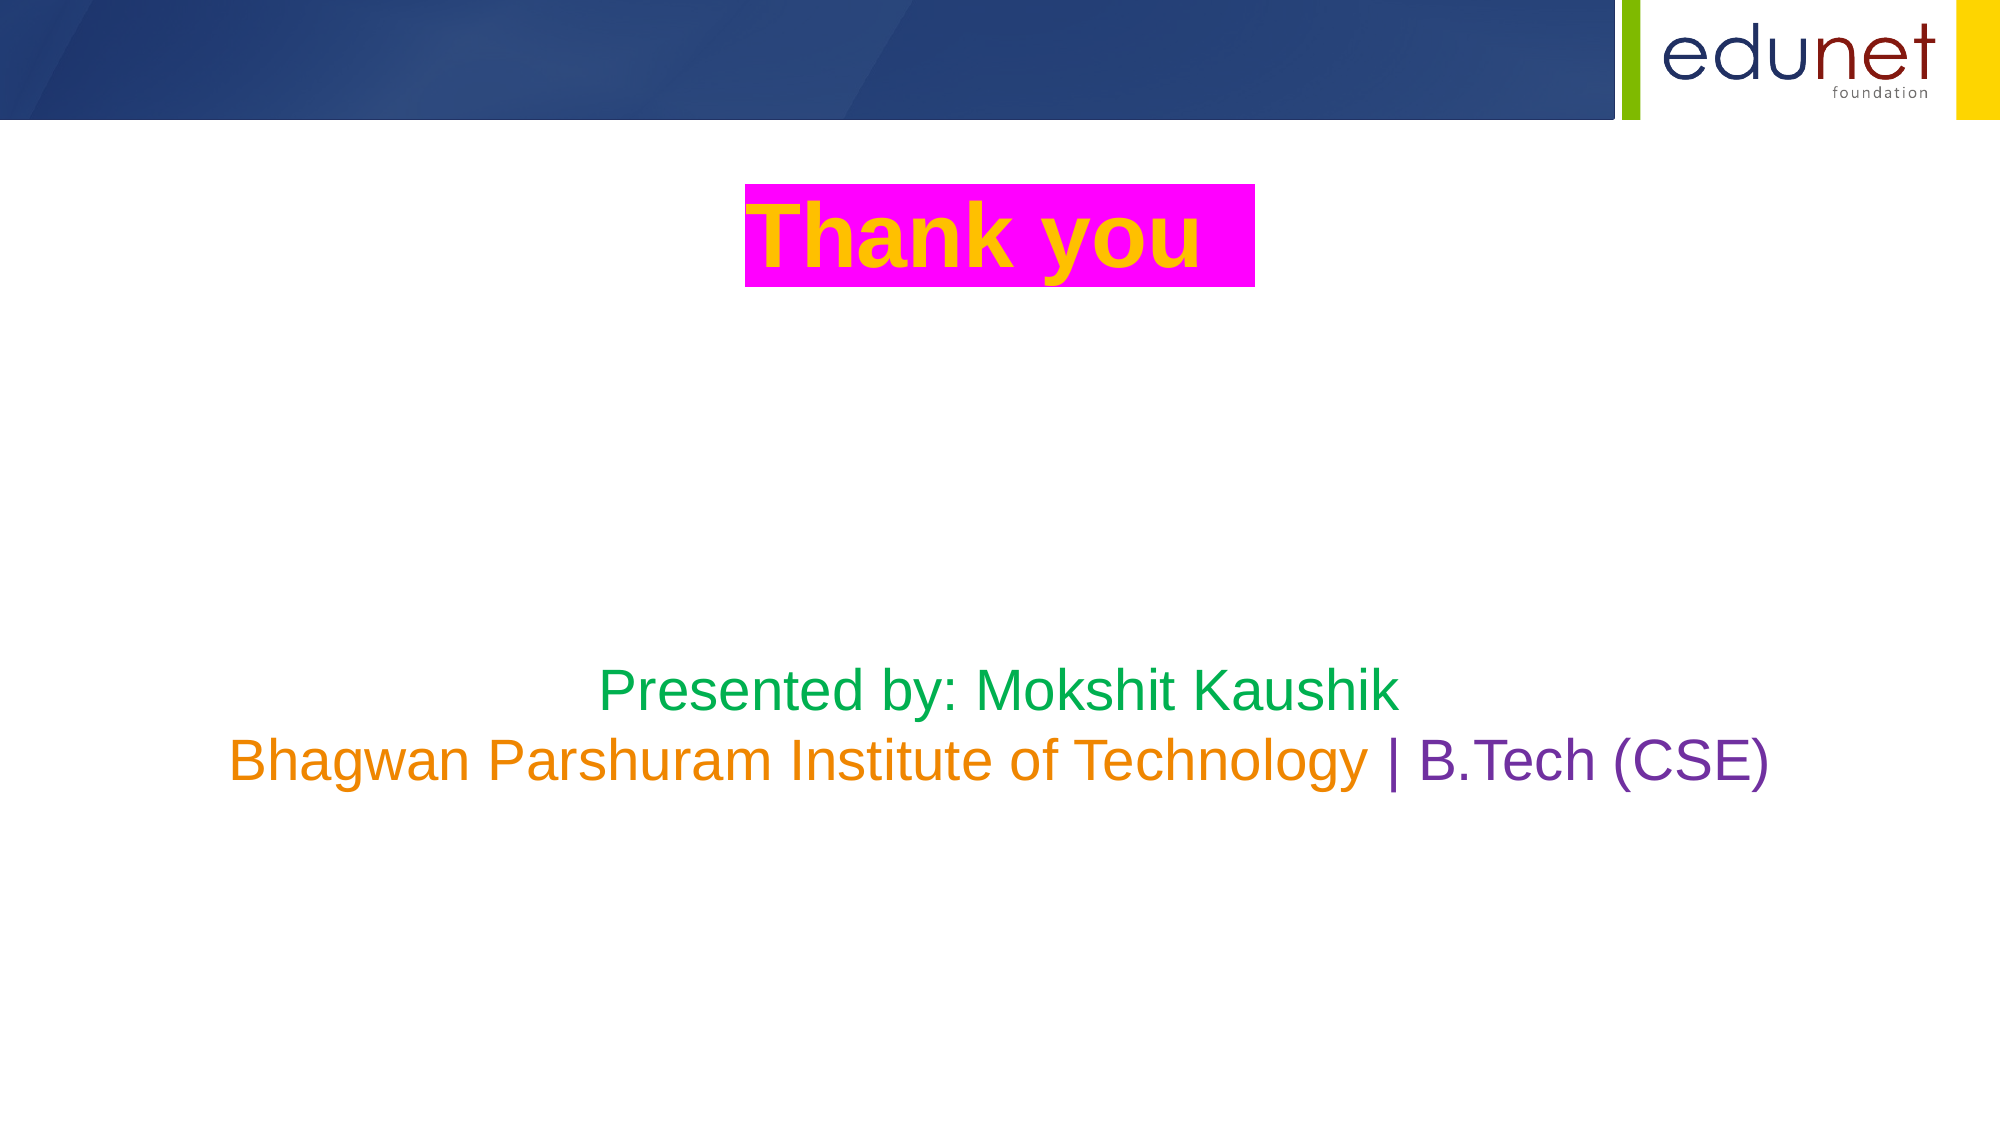

Thank you
Presented by: Mokshit Kaushik
Bhagwan Parshuram Institute of Technology | B.Tech (CSE)